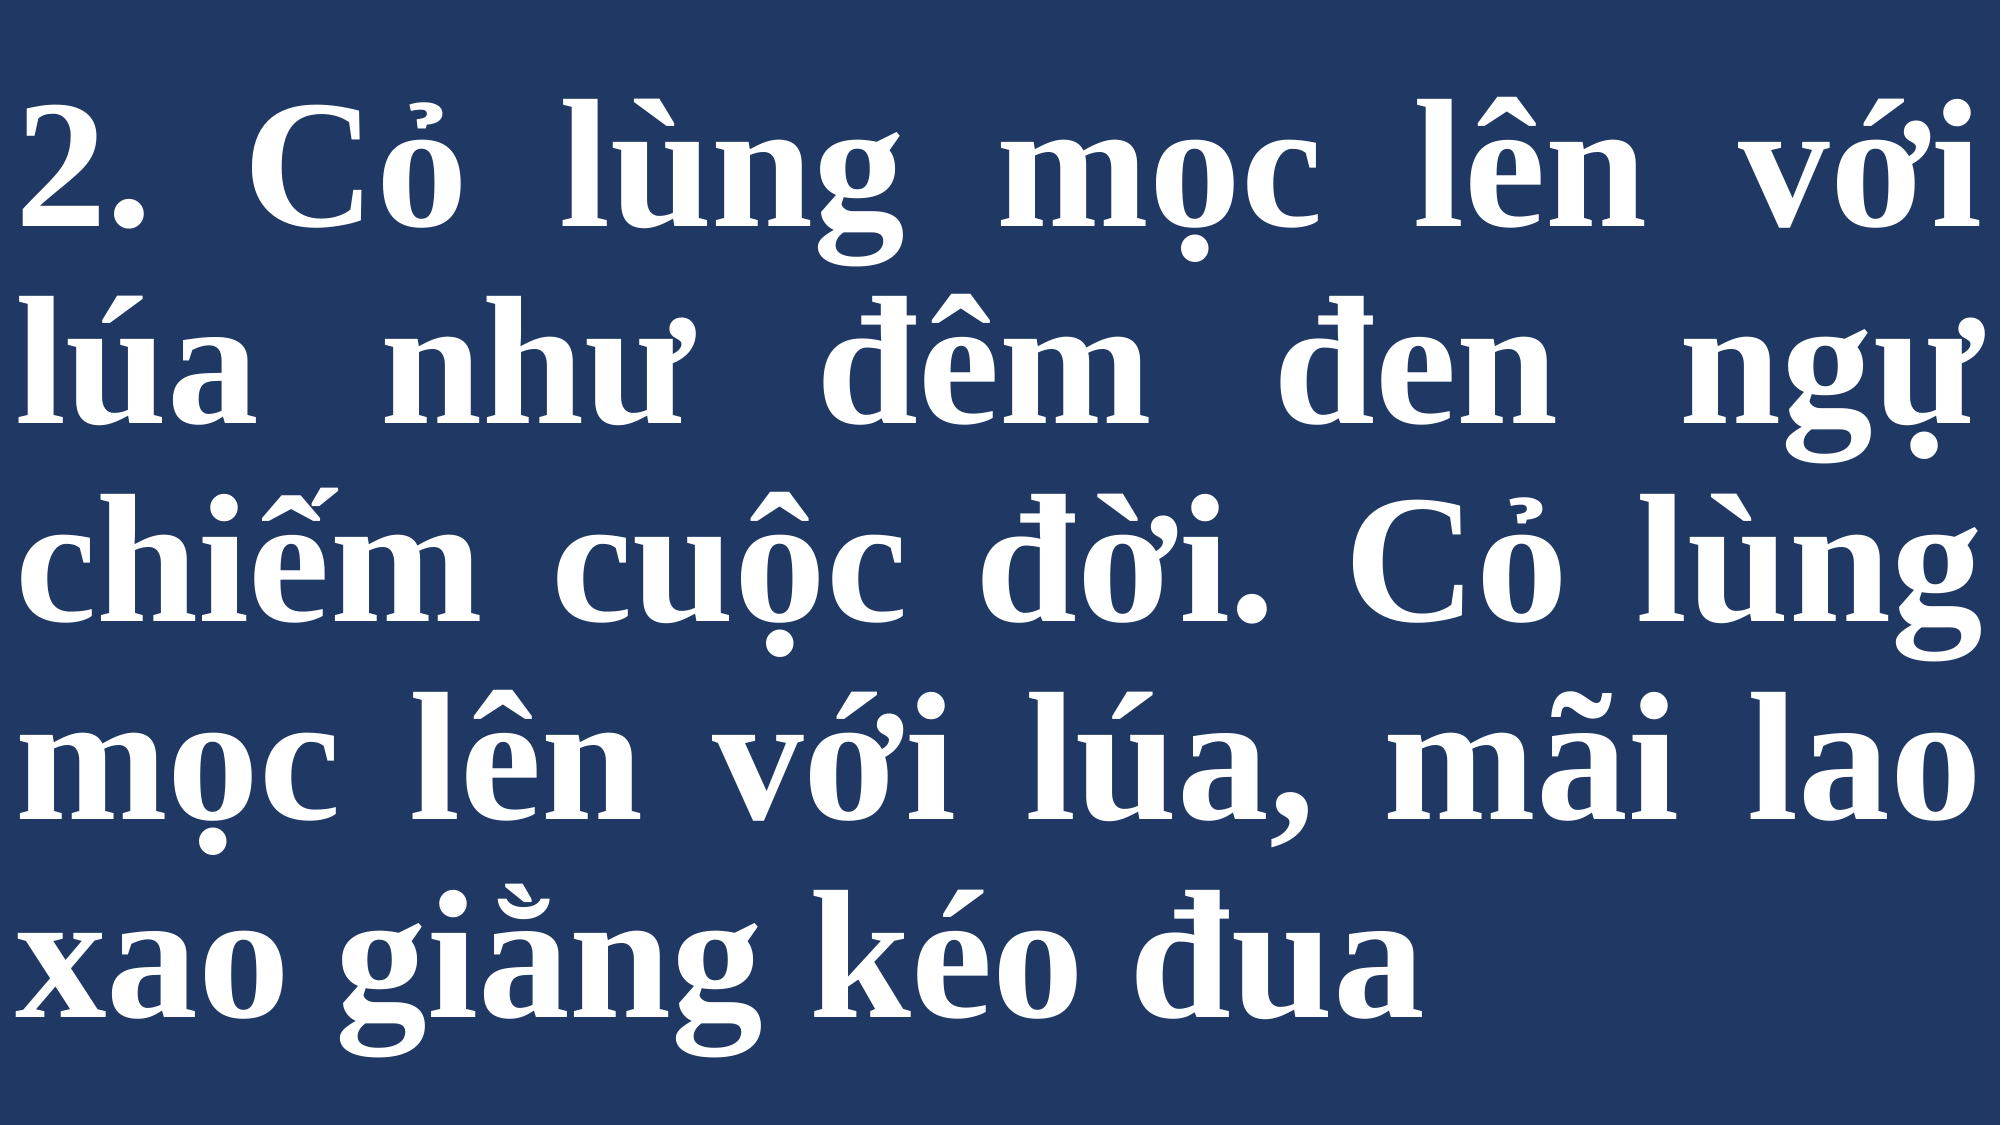

# 2. Cỏ lùng mọc lên với lúa như đêm đen ngự chiếm cuộc đời. Cỏ lùng mọc lên với lúa, mãi lao xao giằng kéo đua